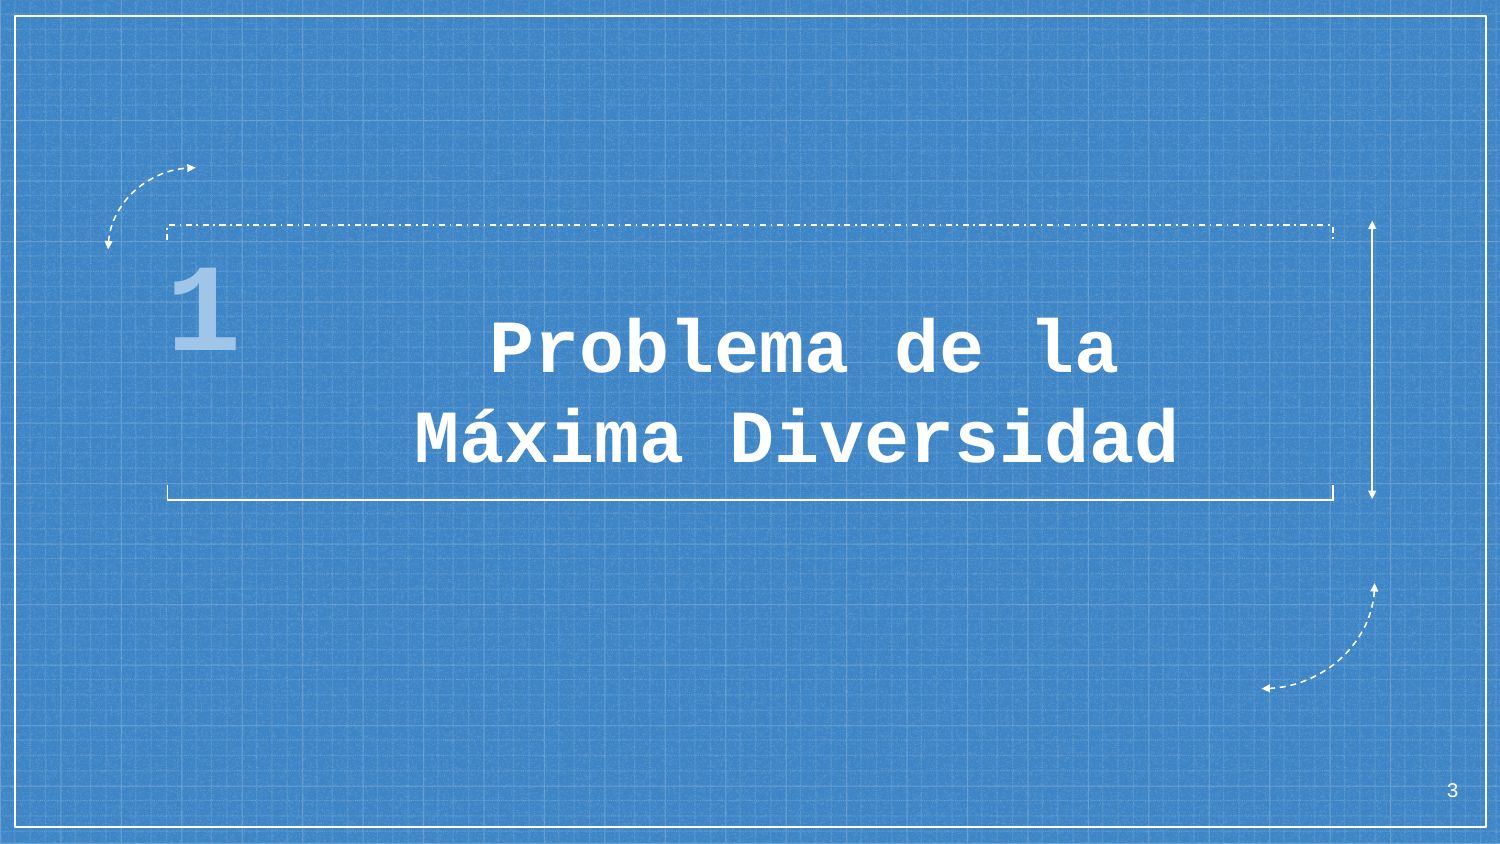

Problema de la Máxima Diversidad
# 1

3